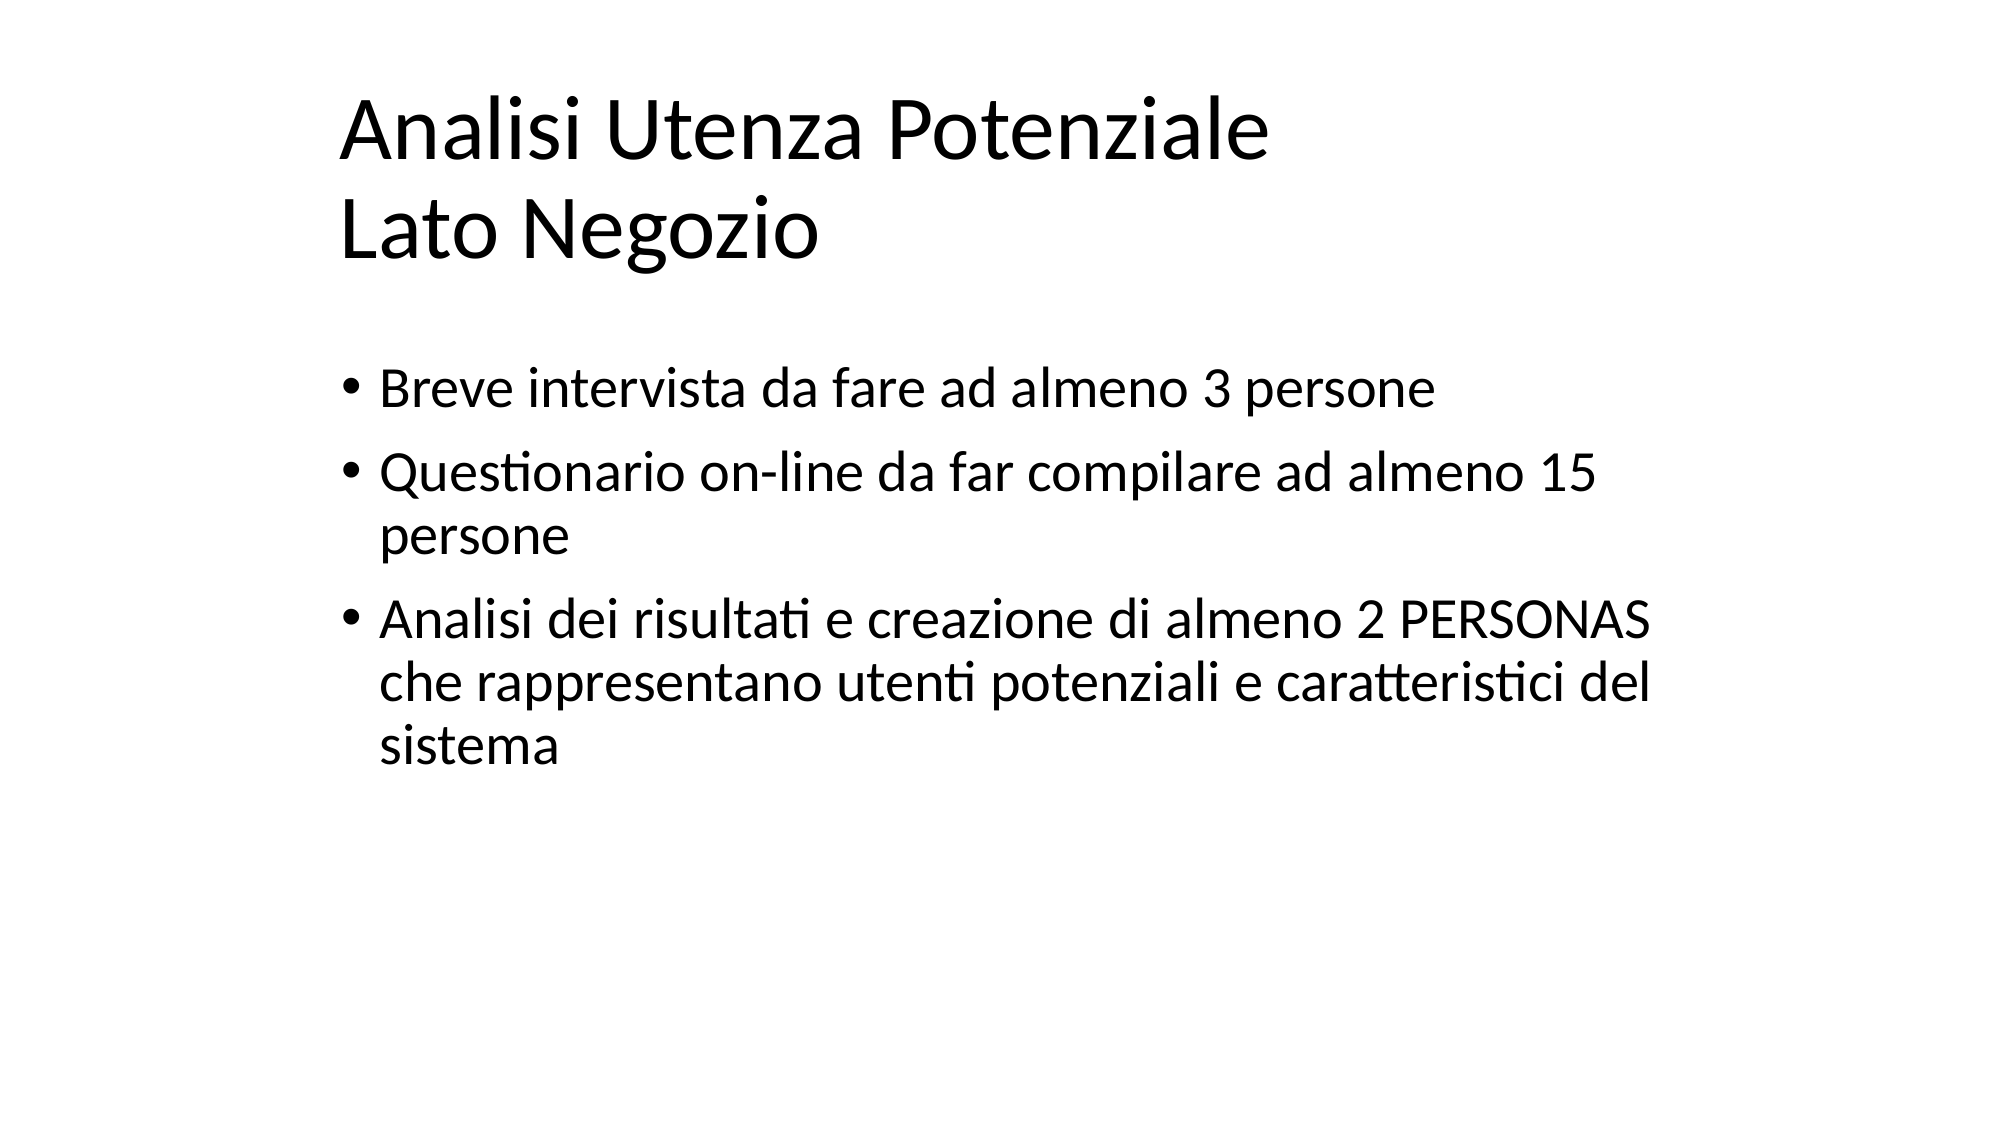

# Analisi Utenza Potenziale Lato Negozio
Breve intervista da fare ad almeno 3 persone
Questionario on-line da far compilare ad almeno 15 persone
Analisi dei risultati e creazione di almeno 2 PERSONAS che rappresentano utenti potenziali e caratteristici del sistema